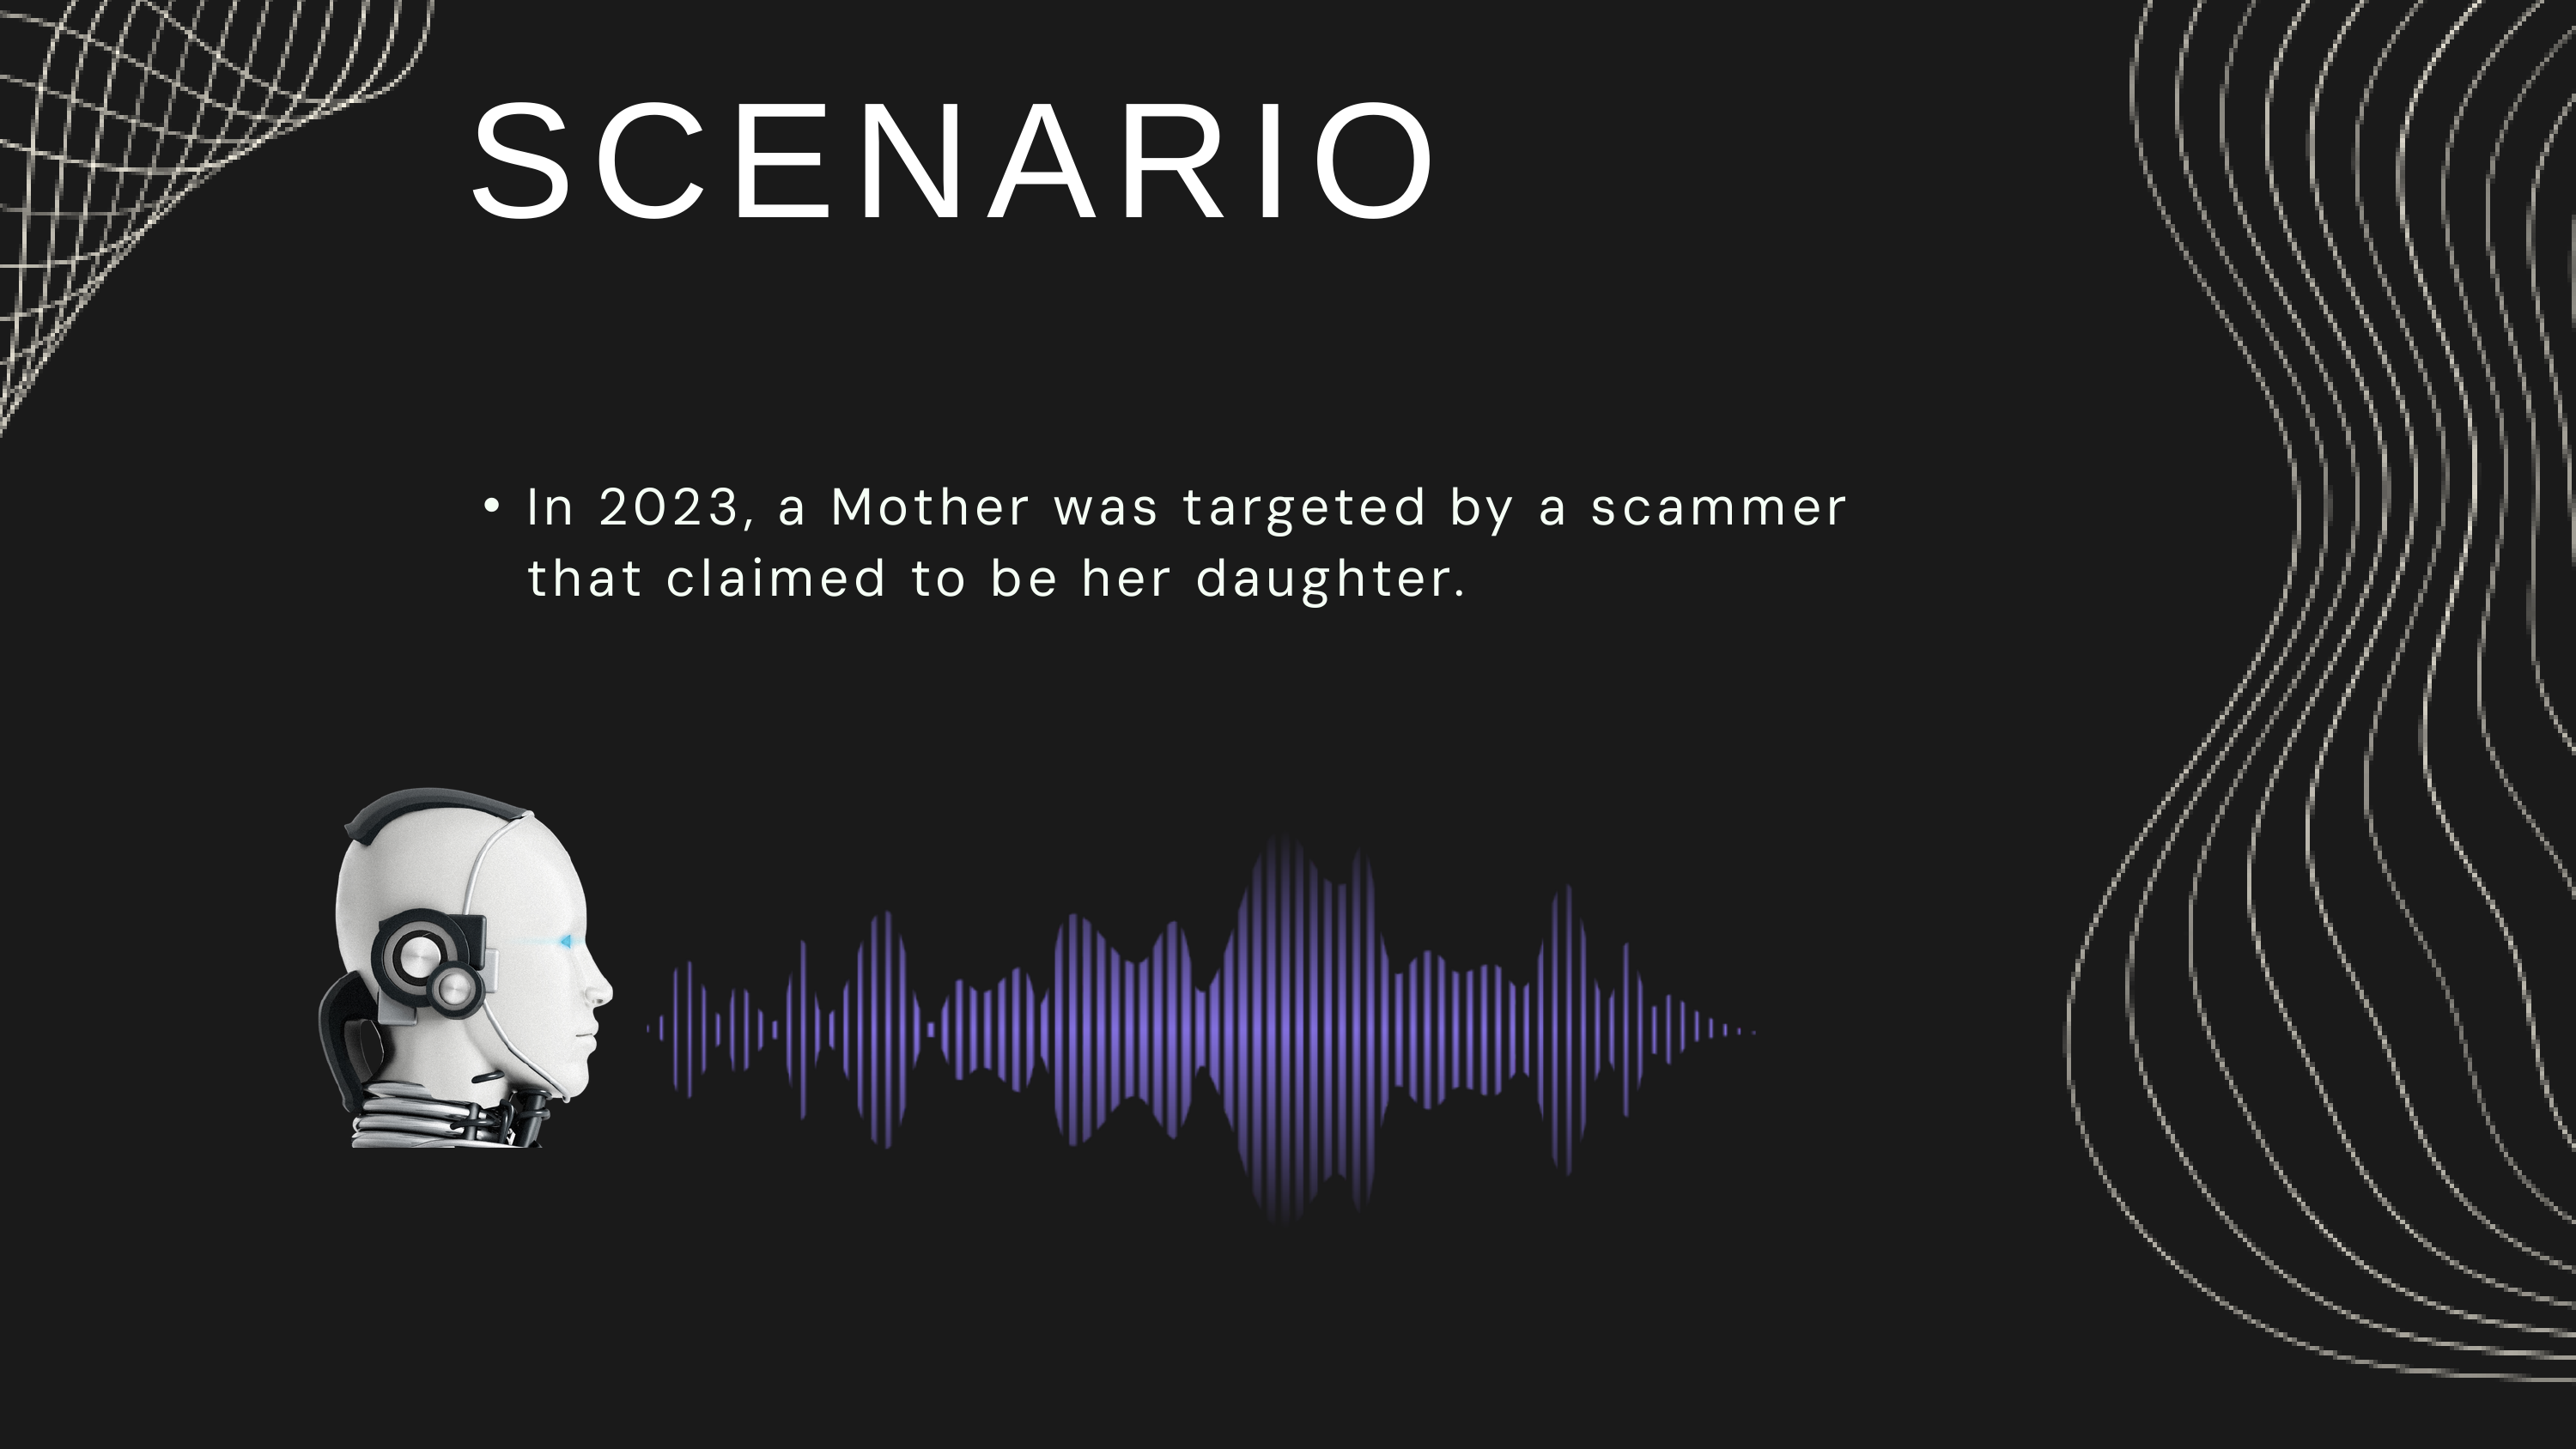

SCENARIO
In 2023, a Mother was targeted by a scammer that claimed to be her daughter.